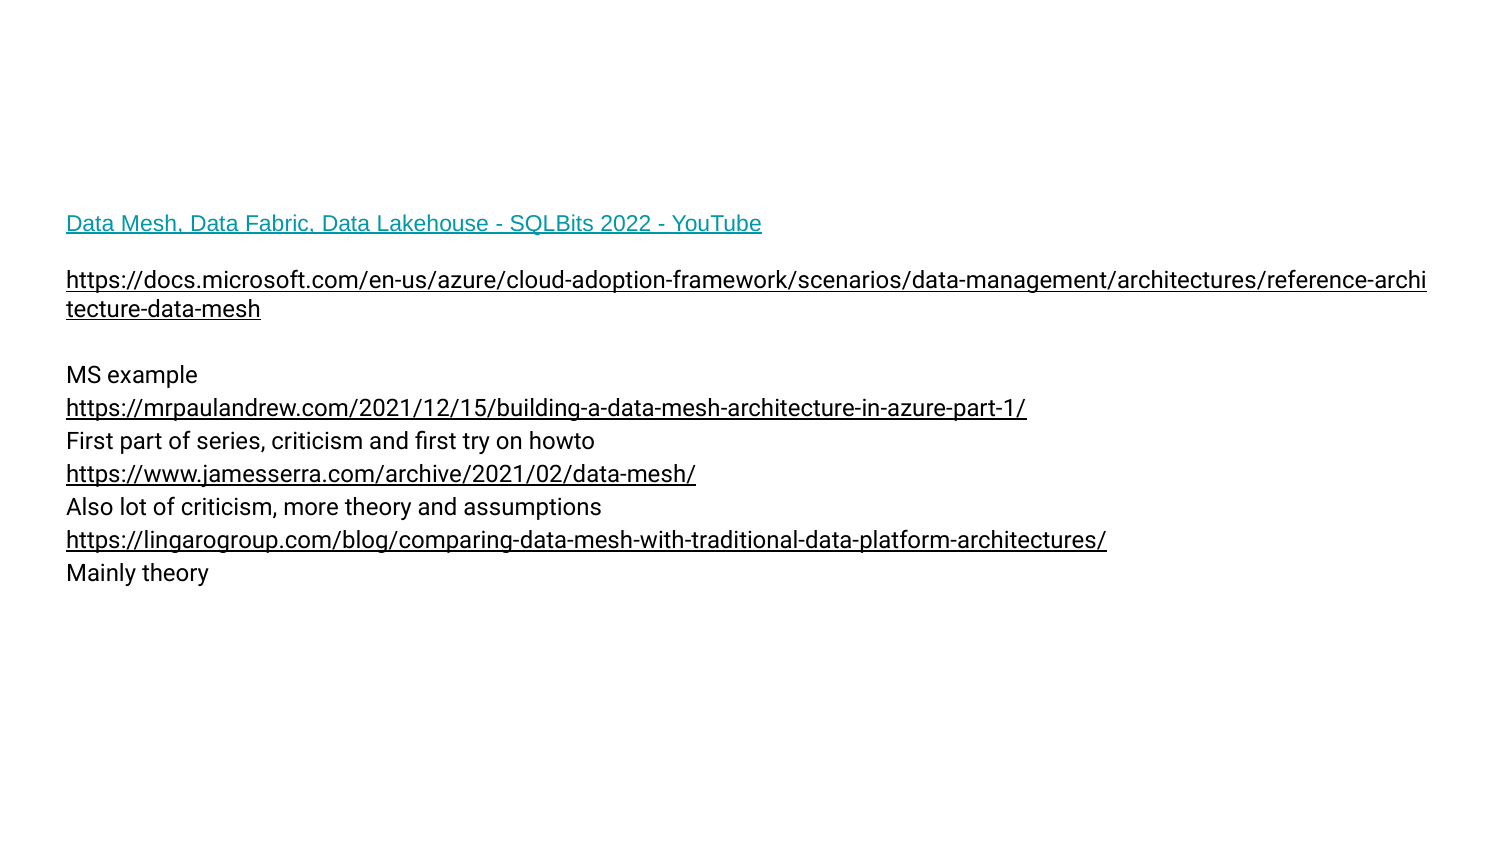

#
Data Mesh, Data Fabric, Data Lakehouse - SQLBits 2022 - YouTube
https://docs.microsoft.com/en-us/azure/cloud-adoption-framework/scenarios/data-management/architectures/reference-architecture-data-mesh
MS example
https://mrpaulandrew.com/2021/12/15/building-a-data-mesh-architecture-in-azure-part-1/
First part of series, criticism and first try on howto
https://www.jamesserra.com/archive/2021/02/data-mesh/
Also lot of criticism, more theory and assumptions
https://lingarogroup.com/blog/comparing-data-mesh-with-traditional-data-platform-architectures/
Mainly theory